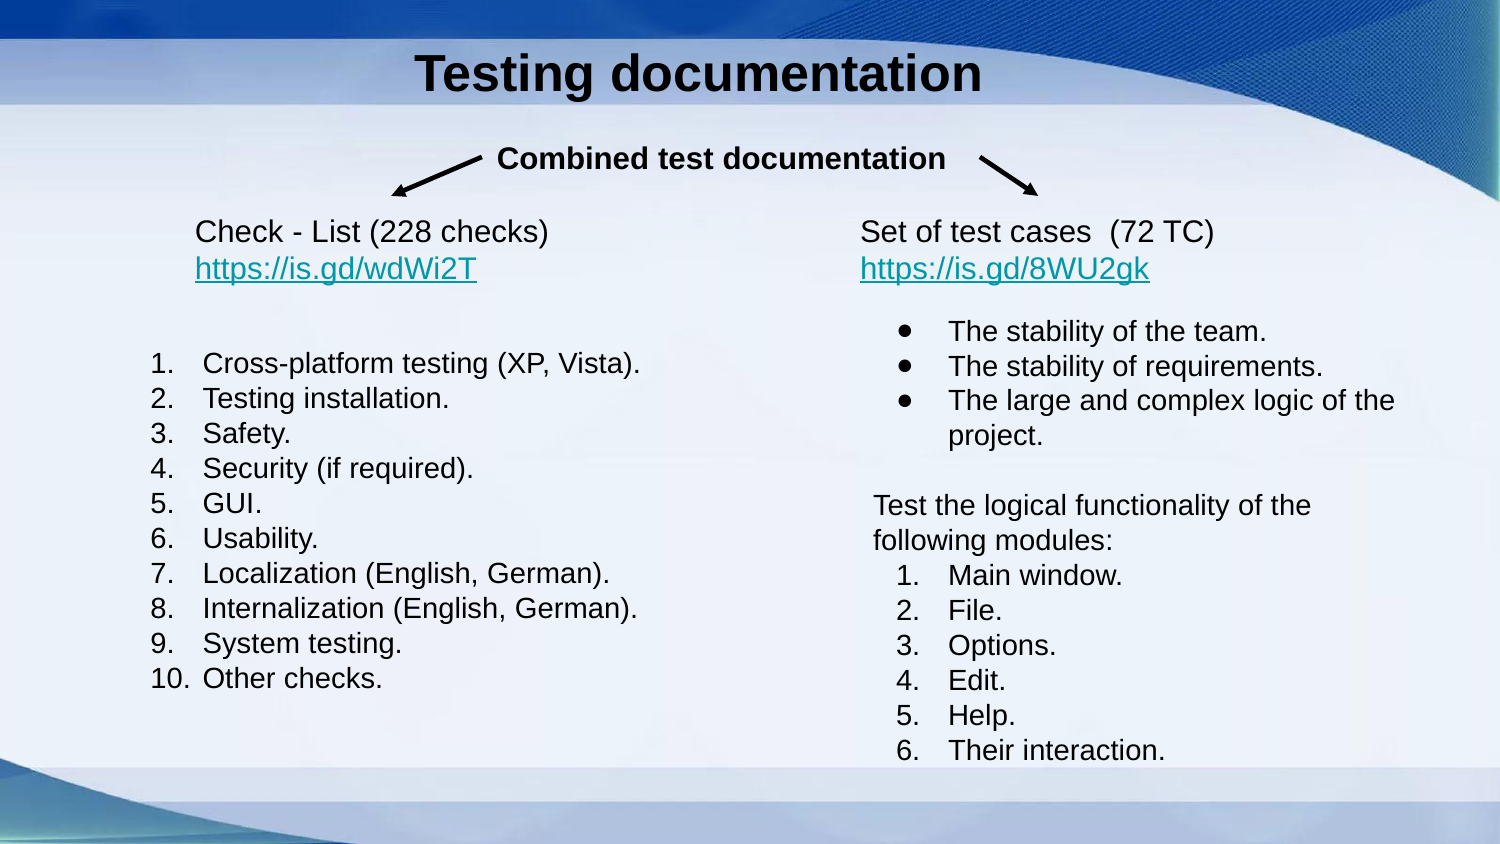

# Testing documentation
Combined test documentation
Check - List (228 checks)
https://is.gd/wdWi2T
Set of test cases  (72 TC)
https://is.gd/8WU2gk
The stability of the team.
The stability of requirements.
The large and complex logic of the project.

Test the logical functionality of the following modules:
Main window.
File.
Options.
Edit.
Help.
Their interaction.

Cross-platform testing (XP, Vista).
Testing installation.
Safety.
Security (if required).
GUI.
Usability.
Localization (English, German).
Internalization (English, German).
System testing.
Other checks.